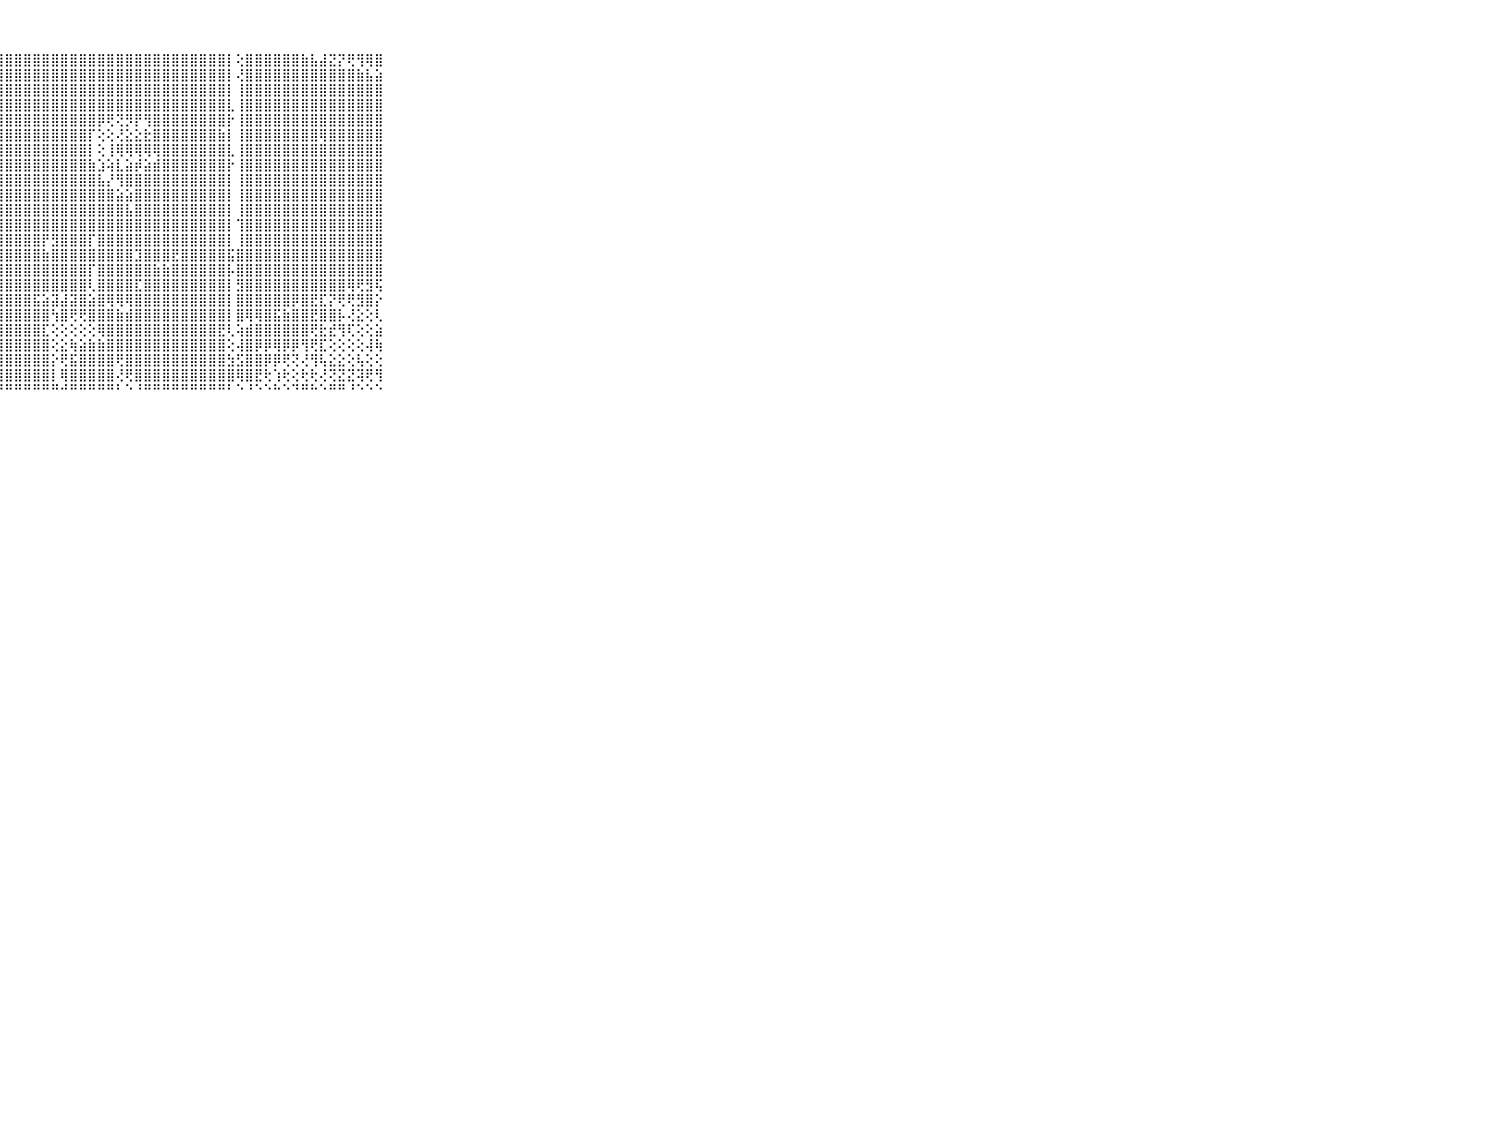

⠀⠀⠀⠀⠀⠀⠀⠀⠀⠀⠀⣿⣿⣿⣿⣿⣿⣿⣿⣿⣿⣿⣿⣿⣿⣿⣿⣿⣿⣿⣿⣿⣿⣿⣿⣿⣿⣿⣿⣿⣿⣿⣿⣿⣿⣿⣿⣿⣿⣿⣿⣿⡇⢕⣿⣿⣿⣿⣿⣿⣷⣧⣼⣝⡝⢟⢻⢿⣿⠀⠀⠀⠀⠀⠀⠀⠀⠀⠀⠀⠀
⠀⠀⠀⠀⠀⠀⠀⠀⠀⠀⠀⣿⣿⣿⣿⣿⣿⣿⣿⣿⣿⣿⣿⣿⣿⣿⣿⣿⣿⣿⣿⣿⣿⣿⣿⣿⣿⣿⣿⣿⣿⣿⣿⣿⣿⣿⣿⣿⣿⣿⣿⣿⡇⢜⣿⣿⣿⣿⣿⣿⣿⣿⣿⣿⣿⣿⣷⣧⣵⠀⠀⠀⠀⠀⠀⠀⠀⠀⠀⠀⠀
⠀⠀⠀⠀⠀⠀⠀⠀⠀⠀⠀⣿⣿⣿⣿⣿⣿⣿⣿⣿⣿⣿⣿⣿⣿⣿⣿⣿⣿⣿⣿⣿⣿⣿⣿⣿⣿⣿⣿⣿⣿⣿⣿⣿⣿⣿⣿⣿⣿⣿⣿⣿⡇⢸⣿⣿⣿⣿⣿⣿⣿⣿⣿⣿⣿⣿⣿⣿⣿⠀⠀⠀⠀⠀⠀⠀⠀⠀⠀⠀⠀
⠀⠀⠀⠀⠀⠀⠀⠀⠀⠀⠀⣿⣿⣿⣿⣿⣿⣿⣿⣿⣿⣿⣿⣿⣿⣿⣿⣿⣿⣿⣿⣿⣿⣿⣿⣿⣿⣿⣿⣿⣿⣿⣿⣿⣿⣿⣿⣿⣿⣿⣿⣿⣇⢸⣿⣿⣿⣿⣿⣿⣿⣿⣿⣿⣿⣿⣿⣿⣿⠀⠀⠀⠀⠀⠀⠀⠀⠀⠀⠀⠀
⠀⠀⠀⠀⠀⠀⠀⠀⠀⠀⠀⣿⣿⣿⣿⣿⣿⣿⣿⣿⣿⣿⣿⣿⣿⣿⣿⣿⣿⣿⣿⣿⣿⣿⣿⣿⣿⣿⡿⢟⢝⡻⡟⢻⣿⣿⣿⣿⣿⣿⣿⣿⡗⢸⣿⣿⣿⣿⣿⣿⣿⣿⣿⣿⣿⣿⣿⣿⣿⠀⠀⠀⠀⠀⠀⠀⠀⠀⠀⠀⠀
⠀⠀⠀⠀⠀⠀⠀⠀⠀⠀⠀⣿⣿⣿⣿⣿⣿⣿⣿⣿⣿⣿⣿⣿⣿⣿⣿⣿⣿⣿⣿⣿⣿⣿⣿⣿⣿⡏⢕⢕⢜⣕⣕⣗⣿⣿⣿⣿⣿⣿⣿⣷⡇⢸⣿⣿⣿⣿⣿⣿⣿⣿⢿⣿⣿⣿⣿⣿⣿⠀⠀⠀⠀⠀⠀⠀⠀⠀⠀⠀⠀
⠀⠀⠀⠀⠀⠀⠀⠀⠀⠀⠀⣿⣿⣿⣿⣿⣿⣿⣿⣿⣿⣿⣿⣿⣿⣿⣿⣿⣿⣿⣿⣿⣿⣿⣿⣿⣿⡇⢕⢸⢿⢿⢿⢿⢿⣿⣿⣿⣿⣿⣿⣿⣇⢸⣿⣿⣿⣿⣿⣿⣿⣿⣿⣿⣿⣿⣿⣿⣿⠀⠀⠀⠀⠀⠀⠀⠀⠀⠀⠀⠀
⠀⠀⠀⠀⠀⠀⠀⠀⠀⠀⠀⣿⣿⣿⣿⣿⣿⣿⣿⣿⣿⣿⣿⣿⣿⣿⣿⣿⣿⣿⣿⣿⣿⣿⣿⣿⣿⣷⣱⢵⣇⣵⡾⣵⣾⣿⣿⣿⣿⣿⣿⣿⡗⢸⣿⣿⣿⣿⣿⣿⣿⣿⣿⣿⣿⣿⣿⣿⣿⠀⠀⠀⠀⠀⠀⠀⠀⠀⠀⠀⠀
⠀⠀⠀⠀⠀⠀⠀⠀⠀⠀⠀⣿⣿⣿⣿⣿⣿⣿⣿⣿⣿⣿⣿⣿⣿⣿⣿⣿⣿⣿⣿⣿⣿⣿⣿⣿⣿⣿⣧⡜⢻⣿⣿⣿⣿⣿⣿⣿⣿⣿⣿⣿⡇⢸⣿⣿⣿⣿⣿⣿⣿⣿⣿⣿⣿⣿⣿⣿⣿⠀⠀⠀⠀⠀⠀⠀⠀⠀⠀⠀⠀
⠀⠀⠀⠀⠀⠀⠀⠀⠀⠀⠀⣿⣿⣿⣿⣿⣿⣿⣿⣿⣿⣿⣿⣿⣿⣿⣿⣿⣿⣿⣿⣿⣿⣿⣿⣿⣿⣿⣿⣿⣵⣵⣿⣿⣿⣿⣿⣿⣿⣿⣿⣿⡇⢸⣿⣿⣿⣿⣿⣿⣿⣿⣿⣿⣿⣿⣿⣿⣿⠀⠀⠀⠀⠀⠀⠀⠀⠀⠀⠀⠀
⠀⠀⠀⠀⠀⠀⠀⠀⠀⠀⠀⣿⣿⣿⣿⣿⣿⣿⣿⣿⣿⣿⣿⣿⣿⣿⣿⣿⣿⣿⣿⣿⣿⣿⣿⣿⣿⣿⣿⣿⣿⣧⣿⣿⣿⣿⣿⣿⣿⣿⣿⣿⡇⢸⣿⣿⣿⣿⣿⣿⣿⣿⣿⣿⣿⣿⣿⣿⣿⠀⠀⠀⠀⠀⠀⠀⠀⠀⠀⠀⠀
⠀⠀⠀⠀⠀⠀⠀⠀⠀⠀⠀⣿⣿⣿⣿⣿⣿⣿⣿⣿⣿⣿⣿⣿⣿⣿⣿⣿⣿⣿⣿⣿⣿⣿⣿⣿⣿⣿⣿⣿⣿⣿⣿⣿⣿⣿⣿⣿⣿⣿⣿⣿⡇⢹⣿⣿⣿⣿⣿⣿⣿⣿⣿⣿⣿⣿⣿⣿⣿⠀⠀⠀⠀⠀⠀⠀⠀⠀⠀⠀⠀
⠀⠀⠀⠀⠀⠀⠀⠀⠀⠀⠀⣿⣿⣿⣿⣿⣿⣿⣿⣿⣿⣿⣿⣿⣿⣿⣿⣿⣿⣿⣿⣿⡟⣻⣿⣿⣿⡏⣿⣿⣿⣿⣿⣿⣿⣿⣿⣿⣿⣿⣿⣿⡇⢸⣿⣿⣿⣿⣿⣿⣿⣿⣿⣿⣿⣿⣿⣿⣿⠀⠀⠀⠀⠀⠀⠀⠀⠀⠀⠀⠀
⠀⠀⠀⠀⠀⠀⠀⠀⠀⠀⠀⣿⣿⣿⣿⣿⣿⣿⣿⣿⣿⣿⣿⣿⣿⣿⣿⣿⣿⣿⣿⣿⣷⣿⣿⣿⣿⣿⣿⣿⣿⣿⣹⣿⣿⣿⣟⣿⣿⣿⣿⣿⣯⣿⣿⣿⣿⣿⣿⣿⣿⣿⣿⣿⣿⣿⣿⣿⣿⠀⠀⠀⠀⠀⠀⠀⠀⠀⠀⠀⠀
⠀⠀⠀⠀⠀⠀⠀⠀⠀⠀⠀⣿⣿⣿⣿⣿⣿⣿⣿⣿⣿⣿⣿⣿⣿⣿⣿⣿⣿⣿⣿⣿⣿⣿⣿⣿⣿⡏⣿⣿⣿⣿⣿⣿⣷⣷⣿⣿⣿⣿⣿⣿⡧⣿⣿⣿⣿⣿⣿⣿⣿⣿⣿⣿⣿⣿⣿⣿⣿⠀⠀⠀⠀⠀⠀⠀⠀⠀⠀⠀⠀
⠀⠀⠀⠀⠀⠀⠀⠀⠀⠀⠀⣿⣿⣿⣿⣿⣿⣿⣿⣿⣿⣿⣿⣿⣿⣿⣿⣿⣿⣿⣿⣿⣿⣿⣿⣿⣿⢇⣿⣿⣿⣿⣏⣿⣿⣿⣿⣿⣿⣿⣿⣿⡇⣻⣿⣿⣿⣿⣿⣿⣿⣿⣿⣿⣿⢿⢟⣻⢯⠀⠀⠀⠀⠀⠀⠀⠀⠀⠀⠀⠀
⠀⠀⠀⠀⠀⠀⠀⠀⠀⠀⠀⣿⣿⣿⣿⣿⣿⣿⣿⣿⣿⣿⣿⣿⣿⣿⣿⣿⣿⣿⣿⣯⣵⣽⣼⣽⣿⣵⣿⢿⢿⢿⣿⣿⣿⣿⣿⣿⣿⣿⣿⣿⡇⣿⣿⣿⣿⣿⣿⡿⣿⣟⣏⡝⢟⢟⣻⣿⡕⠀⠀⠀⠀⠀⠀⠀⠀⠀⠀⠀⠀
⠀⠀⠀⠀⠀⠀⠀⠀⠀⠀⠀⣿⣿⣿⣿⣿⣿⣿⣿⣿⣿⣿⣿⣿⣿⣿⣿⣿⣿⣿⣿⣿⣿⢳⣿⢟⢟⣿⣿⣿⣷⣾⣿⣿⣿⣿⣿⣿⣿⣿⣿⣿⡇⣿⢿⢿⣿⣯⣷⣿⣿⣟⣿⣿⡧⢜⣕⢕⢇⠀⠀⠀⠀⠀⠀⠀⠀⠀⠀⠀⠀
⠀⠀⠀⠀⠀⠀⠀⠀⠀⠀⠀⣿⣿⣿⣿⣿⣿⣿⣿⣿⣿⣿⣿⣿⣿⣿⣿⣿⣿⣿⣿⣿⣏⢕⢕⢕⢕⢕⢿⣿⣿⣿⣿⣿⣿⣿⣿⣿⣿⣿⣿⣟⢇⢵⣾⣿⣿⣿⣿⣿⣿⢟⣗⣞⢻⢏⢕⢕⣵⠀⠀⠀⠀⠀⠀⠀⠀⠀⠀⠀⠀
⠀⠀⠀⠀⠀⠀⠀⠀⠀⠀⠀⣿⣿⣿⣿⣿⣿⣿⣿⣿⣿⣿⣿⣿⣿⣿⣿⣿⣿⣿⣿⣿⣿⢕⣕⢷⣵⣷⣷⣿⣿⣿⣿⣿⣿⣿⣿⣿⣿⣿⣿⣿⢕⢼⣿⡿⡿⢿⡿⡿⢻⢟⣏⢕⢕⢕⢕⢼⢷⠀⠀⠀⠀⠀⠀⠀⠀⠀⠀⠀⠀
⠀⠀⠀⠀⠀⠀⠀⠀⠀⠀⠀⣿⣿⣿⣿⣿⣿⣿⣿⣿⣿⣿⣿⣿⣿⣿⣿⣿⣿⣿⣿⣿⣿⡕⢟⣯⣿⣿⣿⣿⢟⣿⣿⣿⣿⣿⣿⣿⣿⣿⣿⣿⣳⣫⣿⣿⡿⡿⢟⢝⢜⢻⢧⣕⣕⢕⢧⢕⢕⠀⠀⠀⠀⠀⠀⠀⠀⠀⠀⠀⠀
⠀⠀⠀⠀⠀⠀⠀⠀⠀⠀⠀⣿⣿⣿⣿⣿⣿⣿⣿⣿⣿⣿⣿⣿⣿⣿⣿⣿⣿⣿⣿⣿⣿⡇⢿⣿⣿⣿⣿⣿⢜⢟⣿⣿⣿⣿⣿⣿⣿⣿⣿⣿⣿⢿⣿⣟⢗⢱⢗⢕⢗⢗⢜⢝⣝⣝⢽⢟⢻⠀⠀⠀⠀⠀⠀⠀⠀⠀⠀⠀⠀
⠀⠀⠀⠀⠀⠀⠀⠀⠀⠀⠀⠛⠛⠛⠛⠛⠛⠛⠛⠛⠛⠛⠛⠛⠛⠛⠛⠛⠛⠛⠛⠛⠛⠛⠚⠛⠛⠛⠛⠛⠃⠑⠘⠛⠛⠛⠛⠛⠛⠛⠛⠛⠃⠑⠘⠑⠑⠓⠑⠙⠛⠓⠑⠛⠛⠘⠑⠑⠑⠀⠀⠀⠀⠀⠀⠀⠀⠀⠀⠀⠀